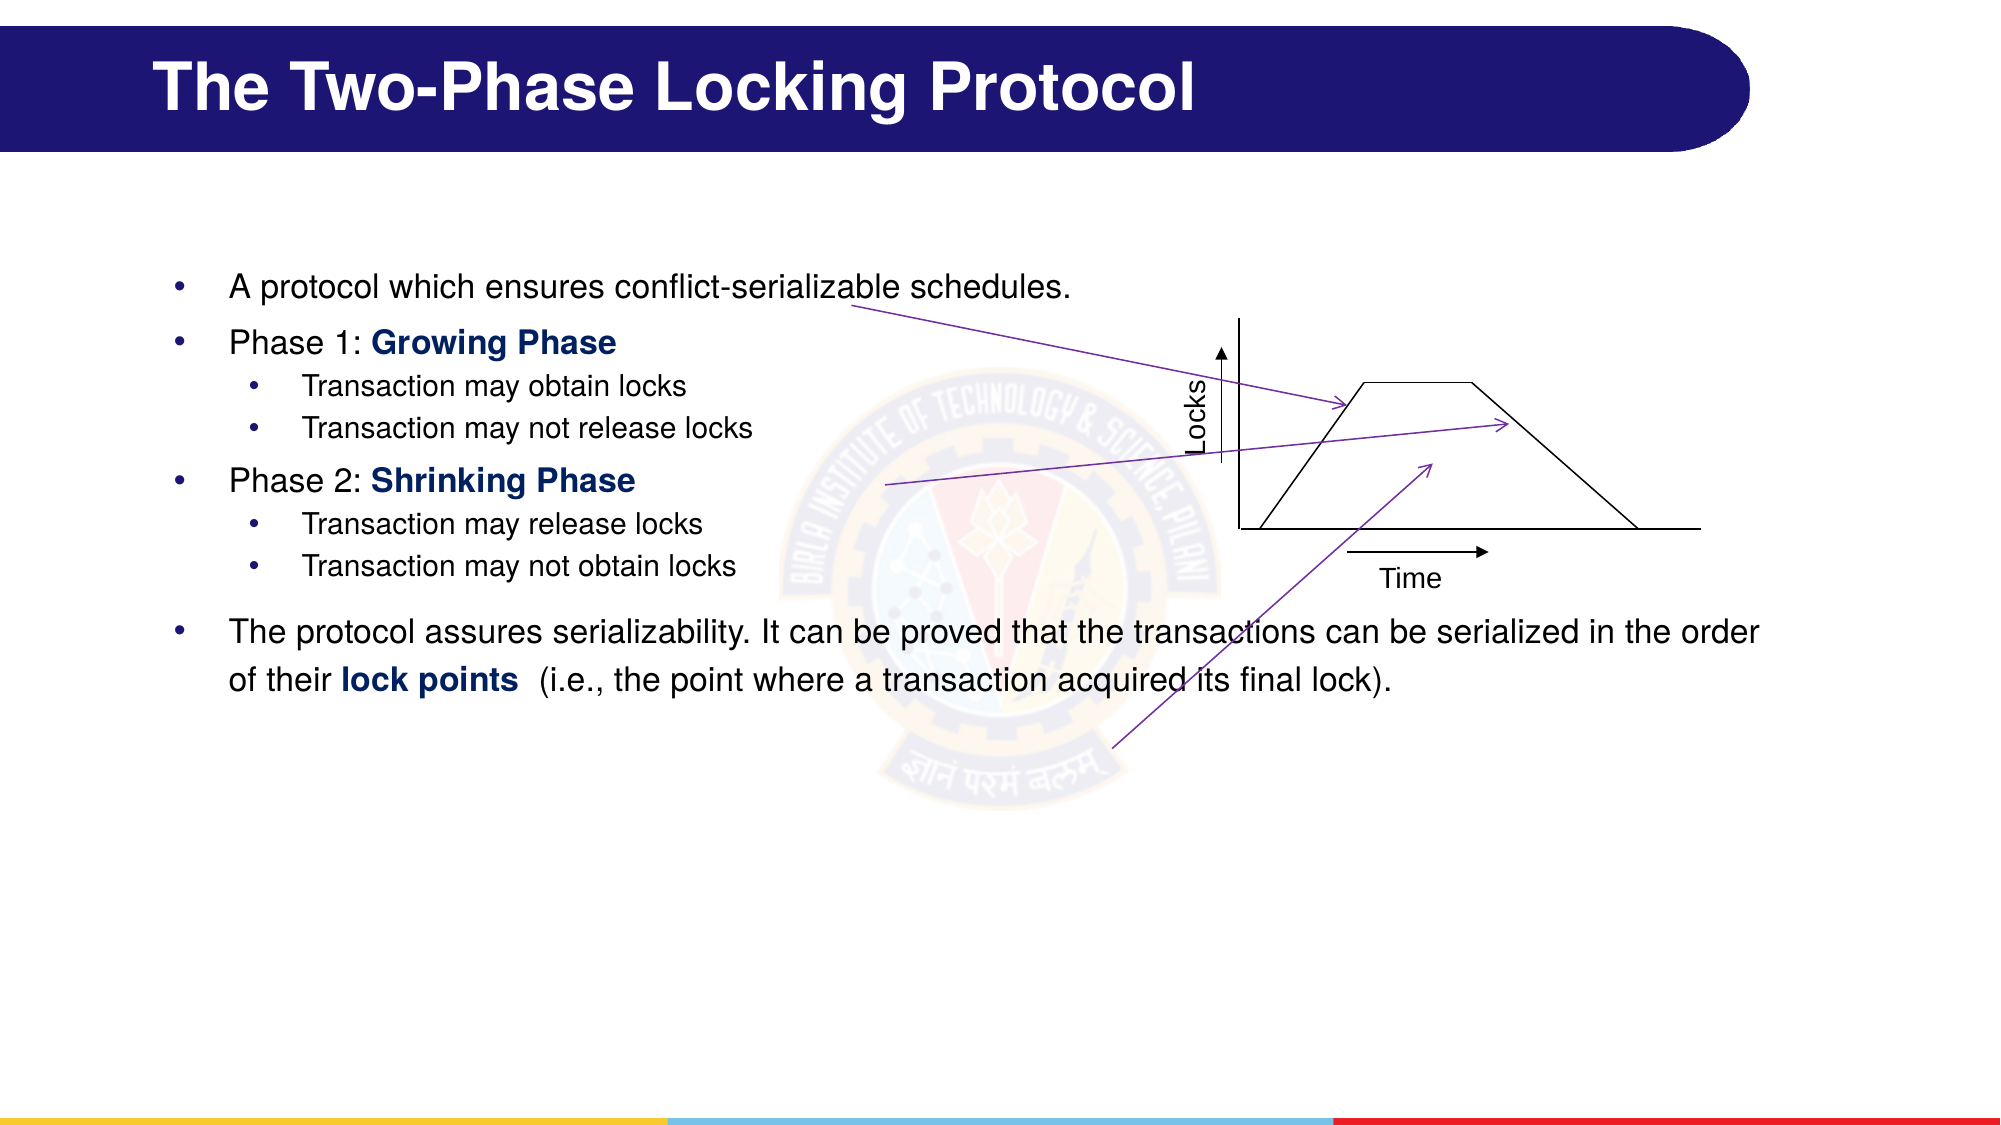

# The Two-Phase Locking Protocol

A protocol which ensures conflict-serializable schedules.
Phase 1: Growing Phase
Transaction may obtain locks
Transaction may not release locks
Phase 2: Shrinking Phase
Transaction may release locks
Transaction may not obtain locks
The protocol assures serializability. It can be proved that the transactions can be serialized in the order of their lock points  (i.e., the point where a transaction acquired its final lock).
Locks
Time